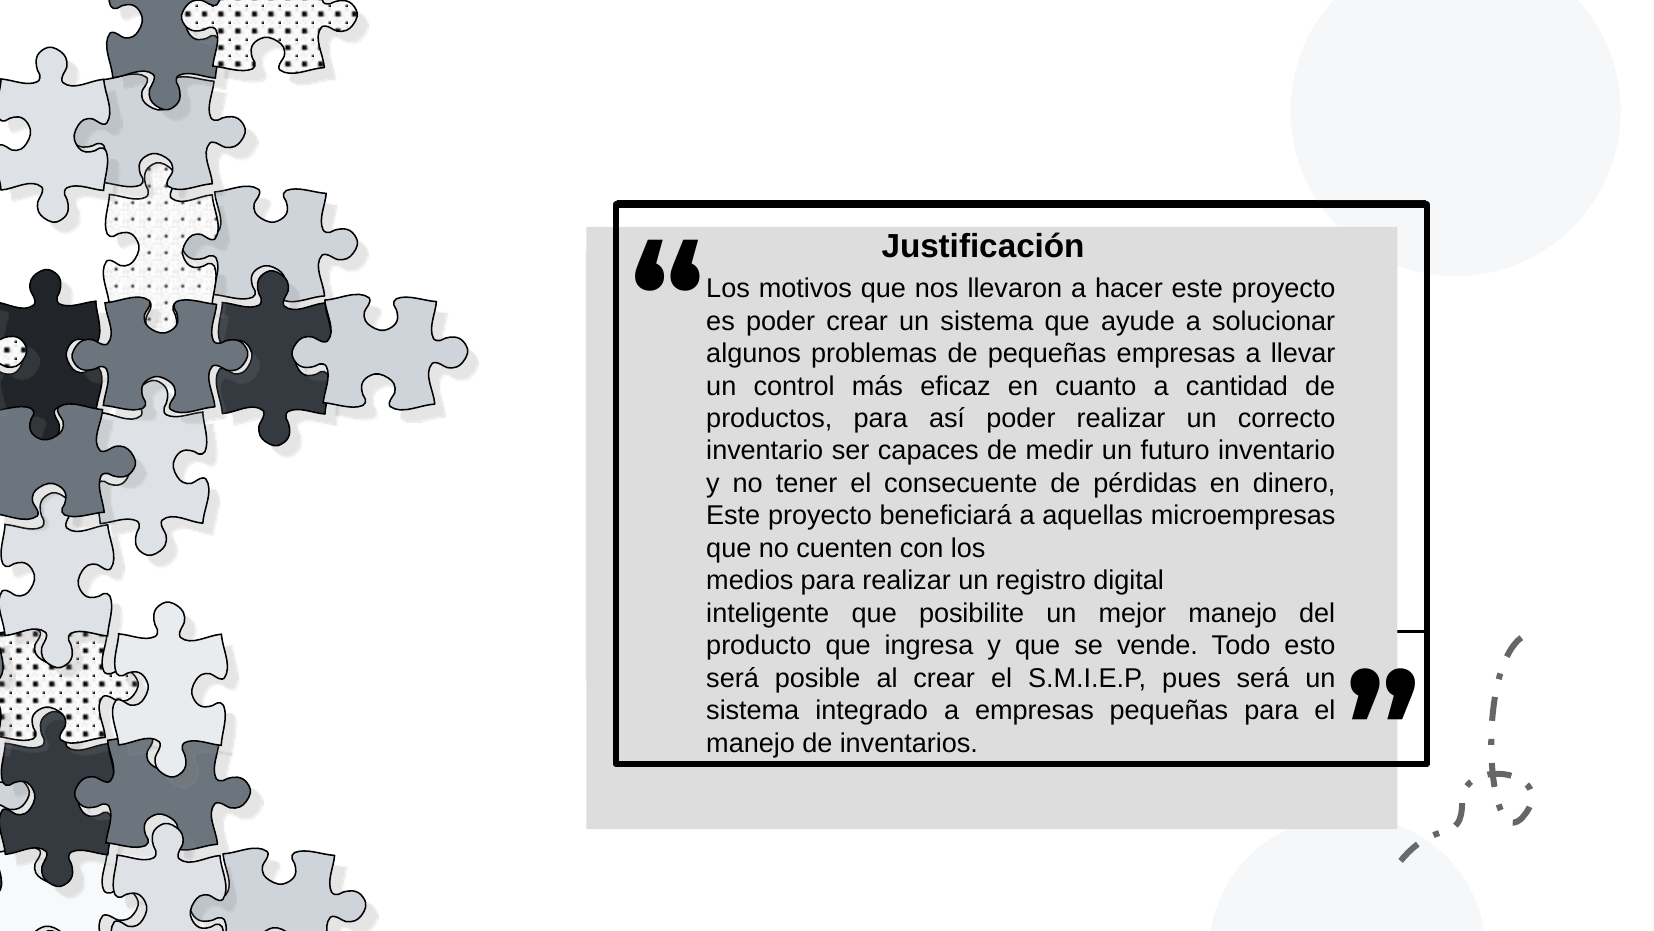

“

Justificación

Los motivos que nos llevaron a hacer este proyecto es poder crear un sistema que ayude a solucionar algunos problemas de pequeñas empresas a llevar un control más eficaz en cuanto a cantidad de productos, para así poder realizar un correcto inventario ser capaces de medir un futuro inventario y no tener el consecuente de pérdidas en dinero, Este proyecto beneficiará a aquellas microempresas que no cuenten con los
medios para realizar un registro digital
inteligente que posibilite un mejor manejo del producto que ingresa y que se vende. Todo esto será posible al crear el S.M.I.E.P, pues será un sistema integrado a empresas pequeñas para el manejo de inventarios.
“